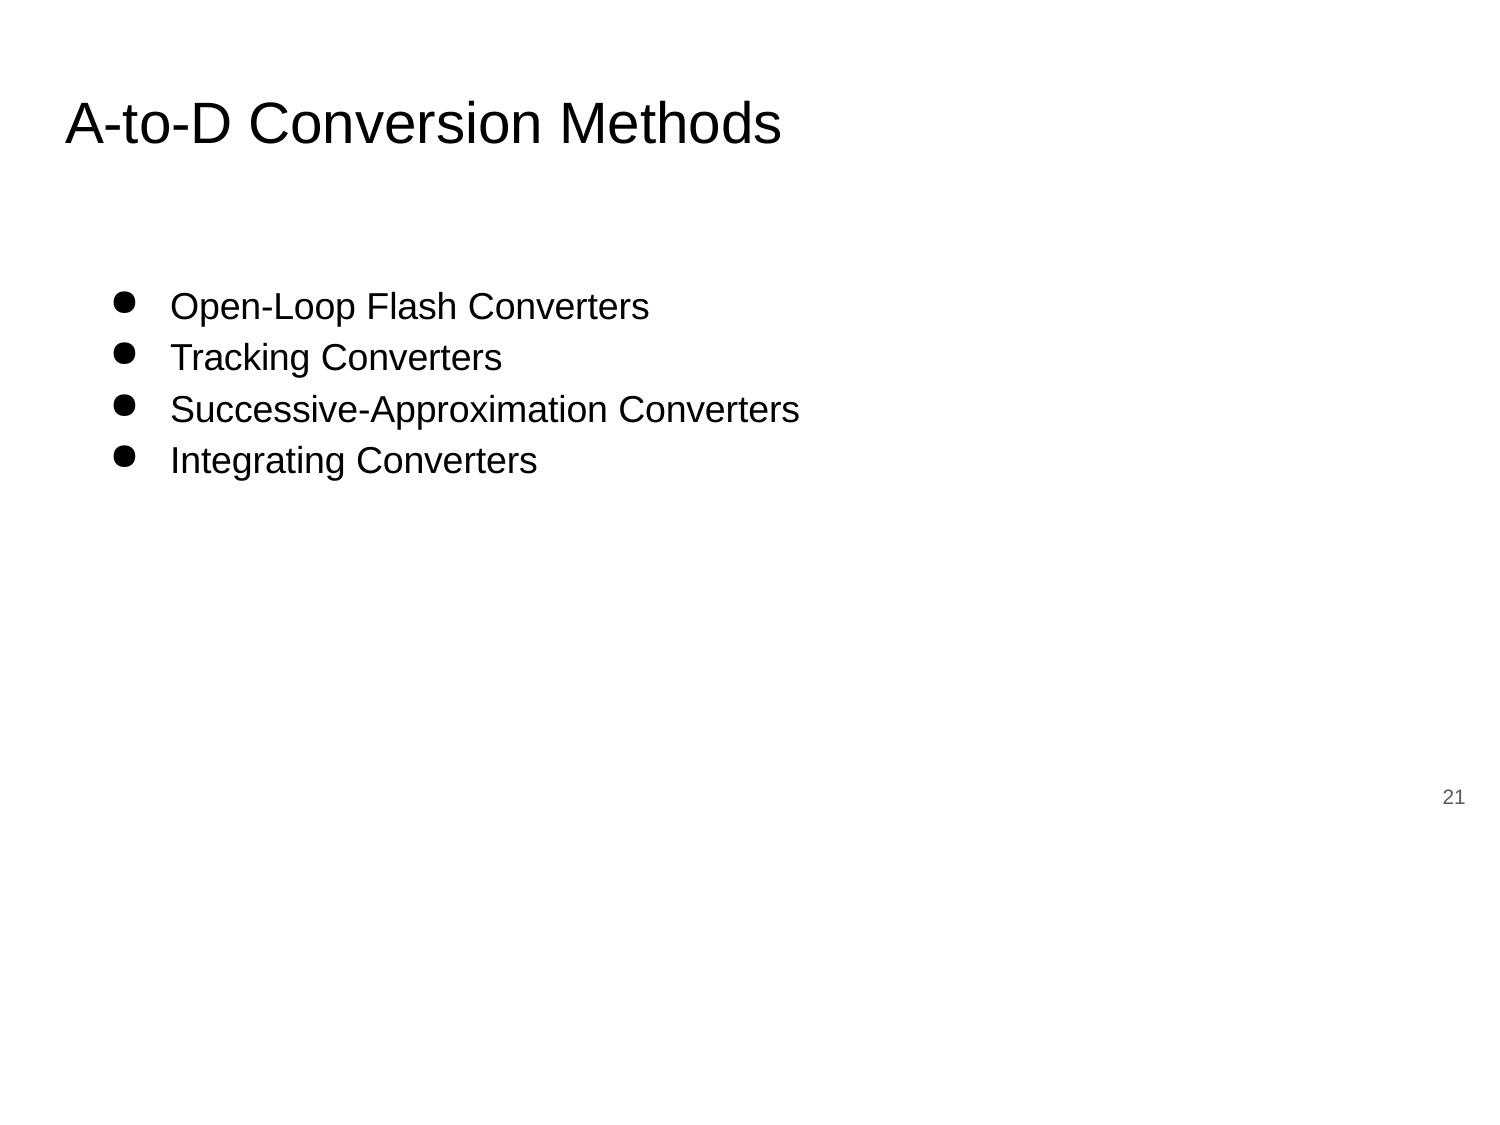

# A-to-D Conversion Methods
Open-Loop Flash Converters
Tracking Converters
Successive-Approximation Converters
Integrating Converters
21